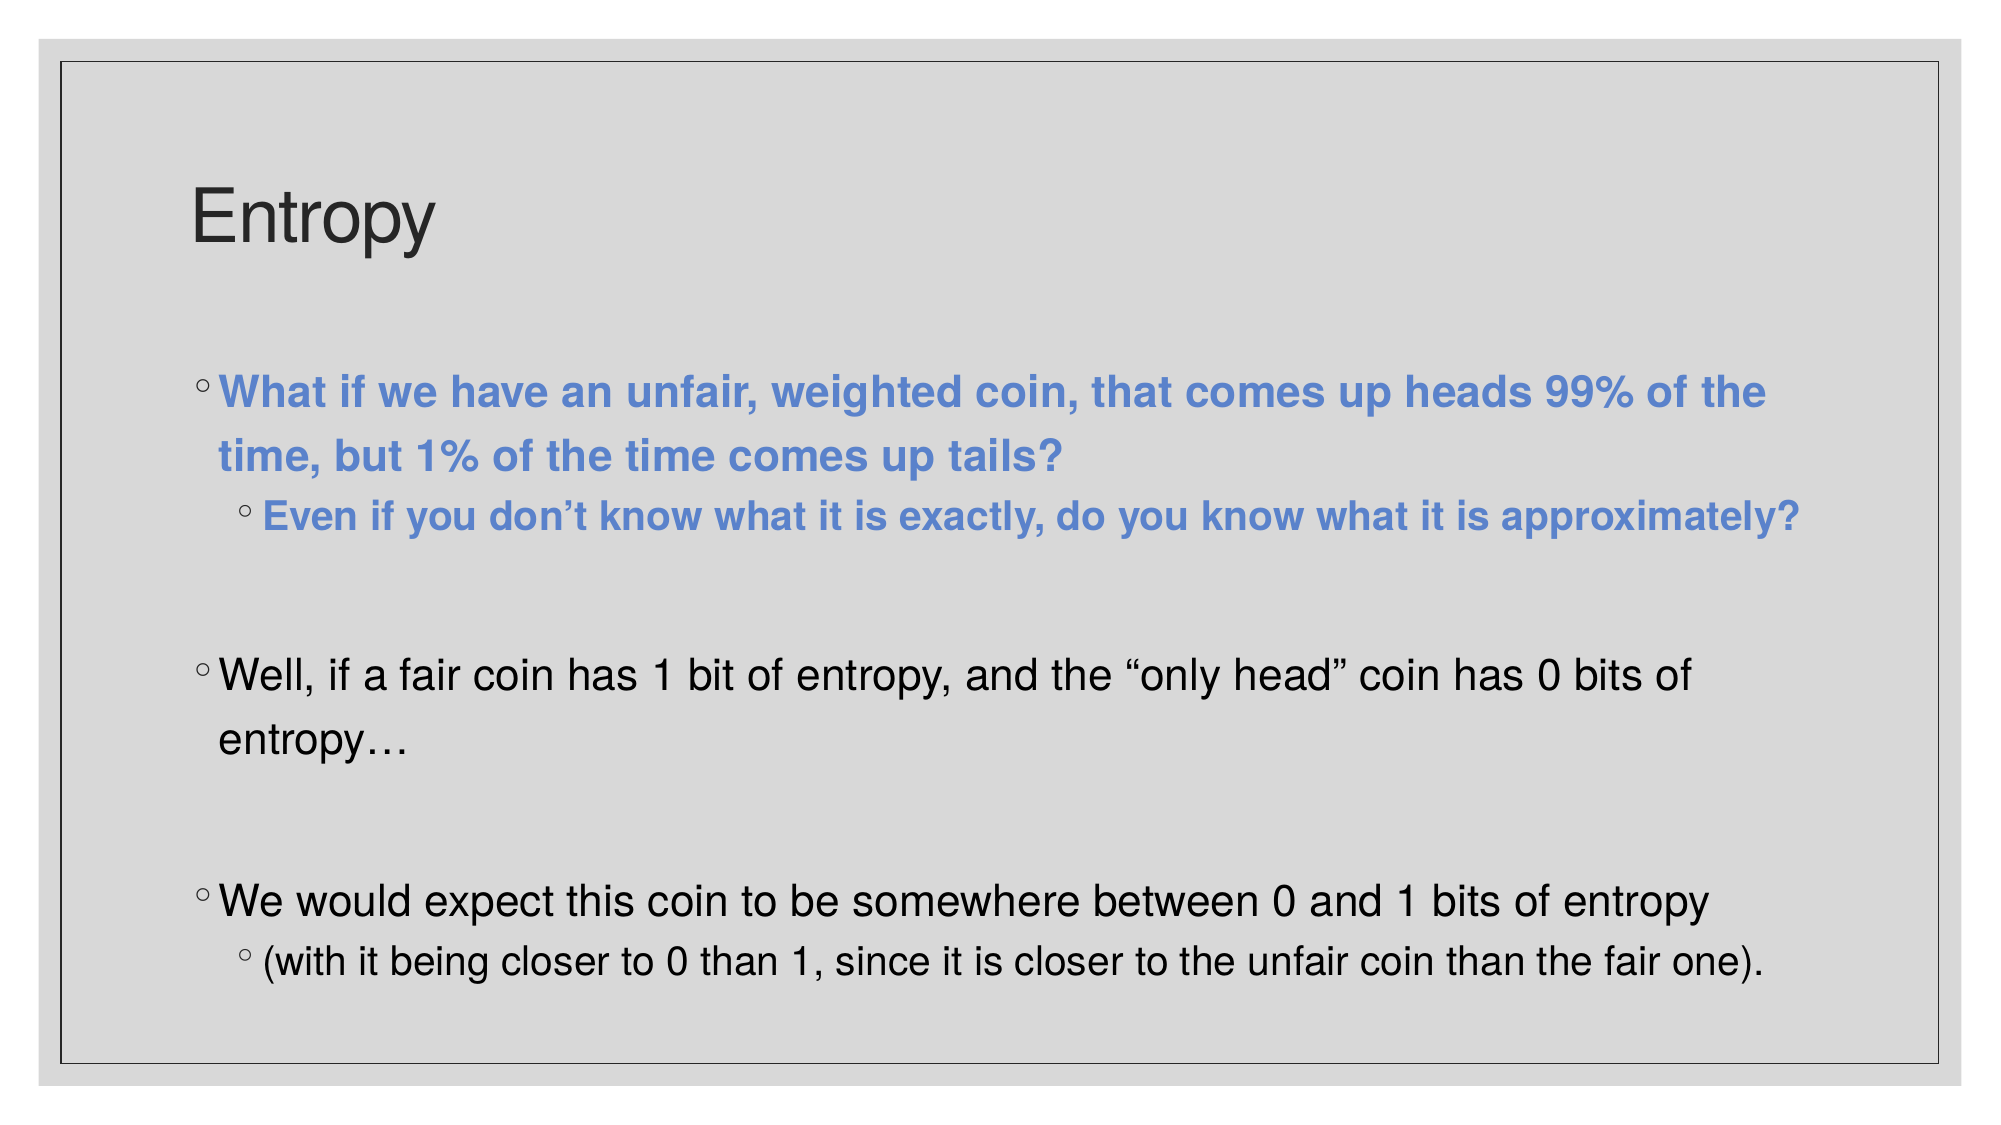

# Entropy
What if we have an unfair, weighted coin, that comes up heads 99% of the time, but 1% of the time comes up tails?
Even if you don’t know what it is exactly, do you know what it is approximately?

Well, if a fair coin has 1 bit of entropy, and the “only head” coin has 0 bits of entropy…

We would expect this coin to be somewhere between 0 and 1 bits of entropy
(with it being closer to 0 than 1, since it is closer to the unfair coin than the fair one).